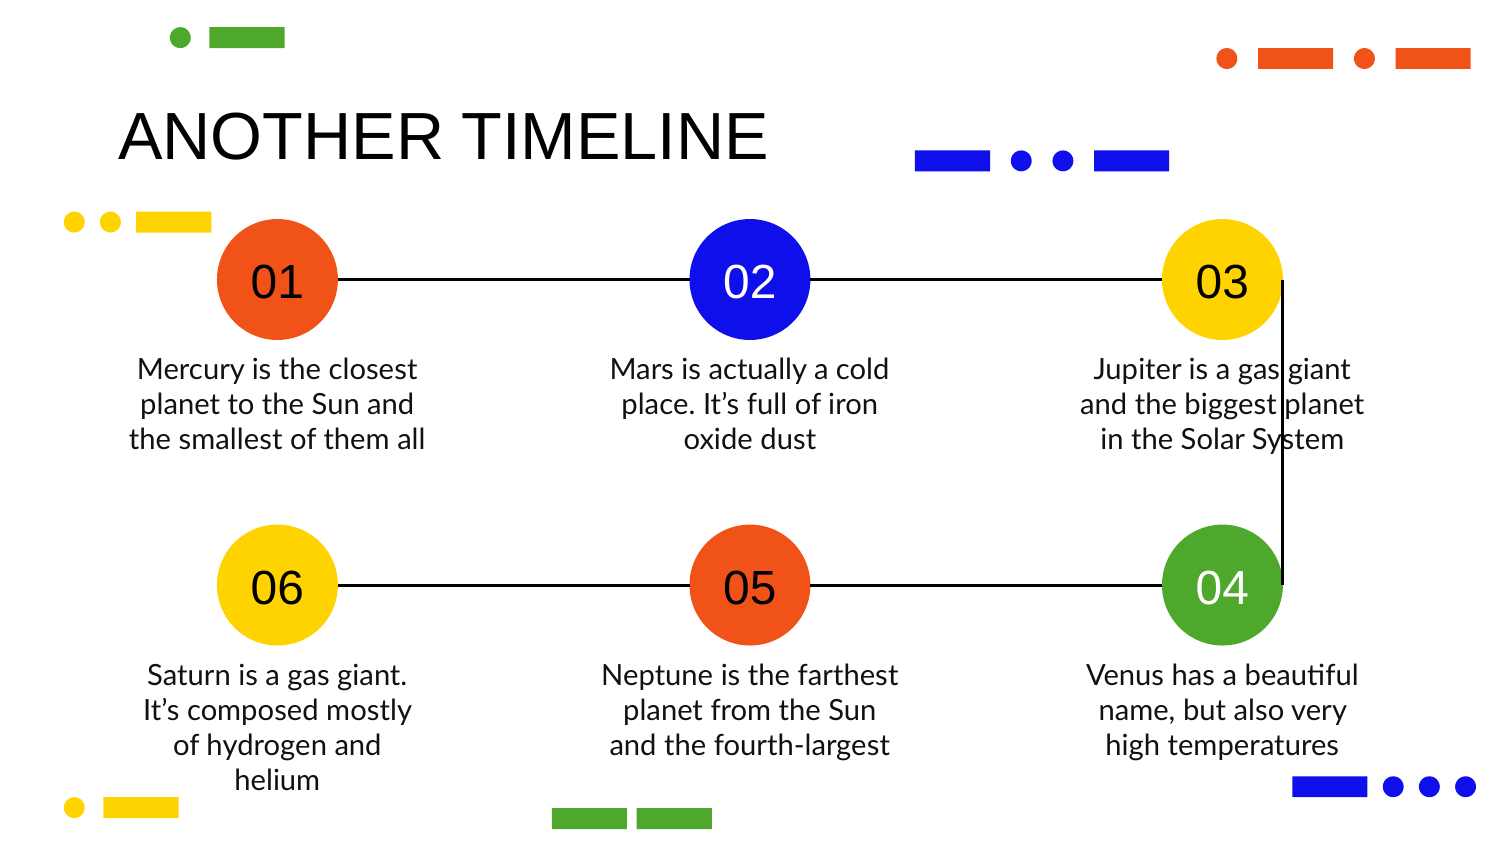

# ANOTHER TIMELINE

01
02
03
Mercury is the closest planet to the Sun and the smallest of them all
Mars is actually a cold place. It’s full of iron oxide dust
Jupiter is a gas giant and the biggest planet in the Solar System

06
05
04
Saturn is a gas giant. It’s composed mostly of hydrogen and helium
Neptune is the farthest planet from the Sun and the fourth-largest
Venus has a beautiful name, but also very high temperatures